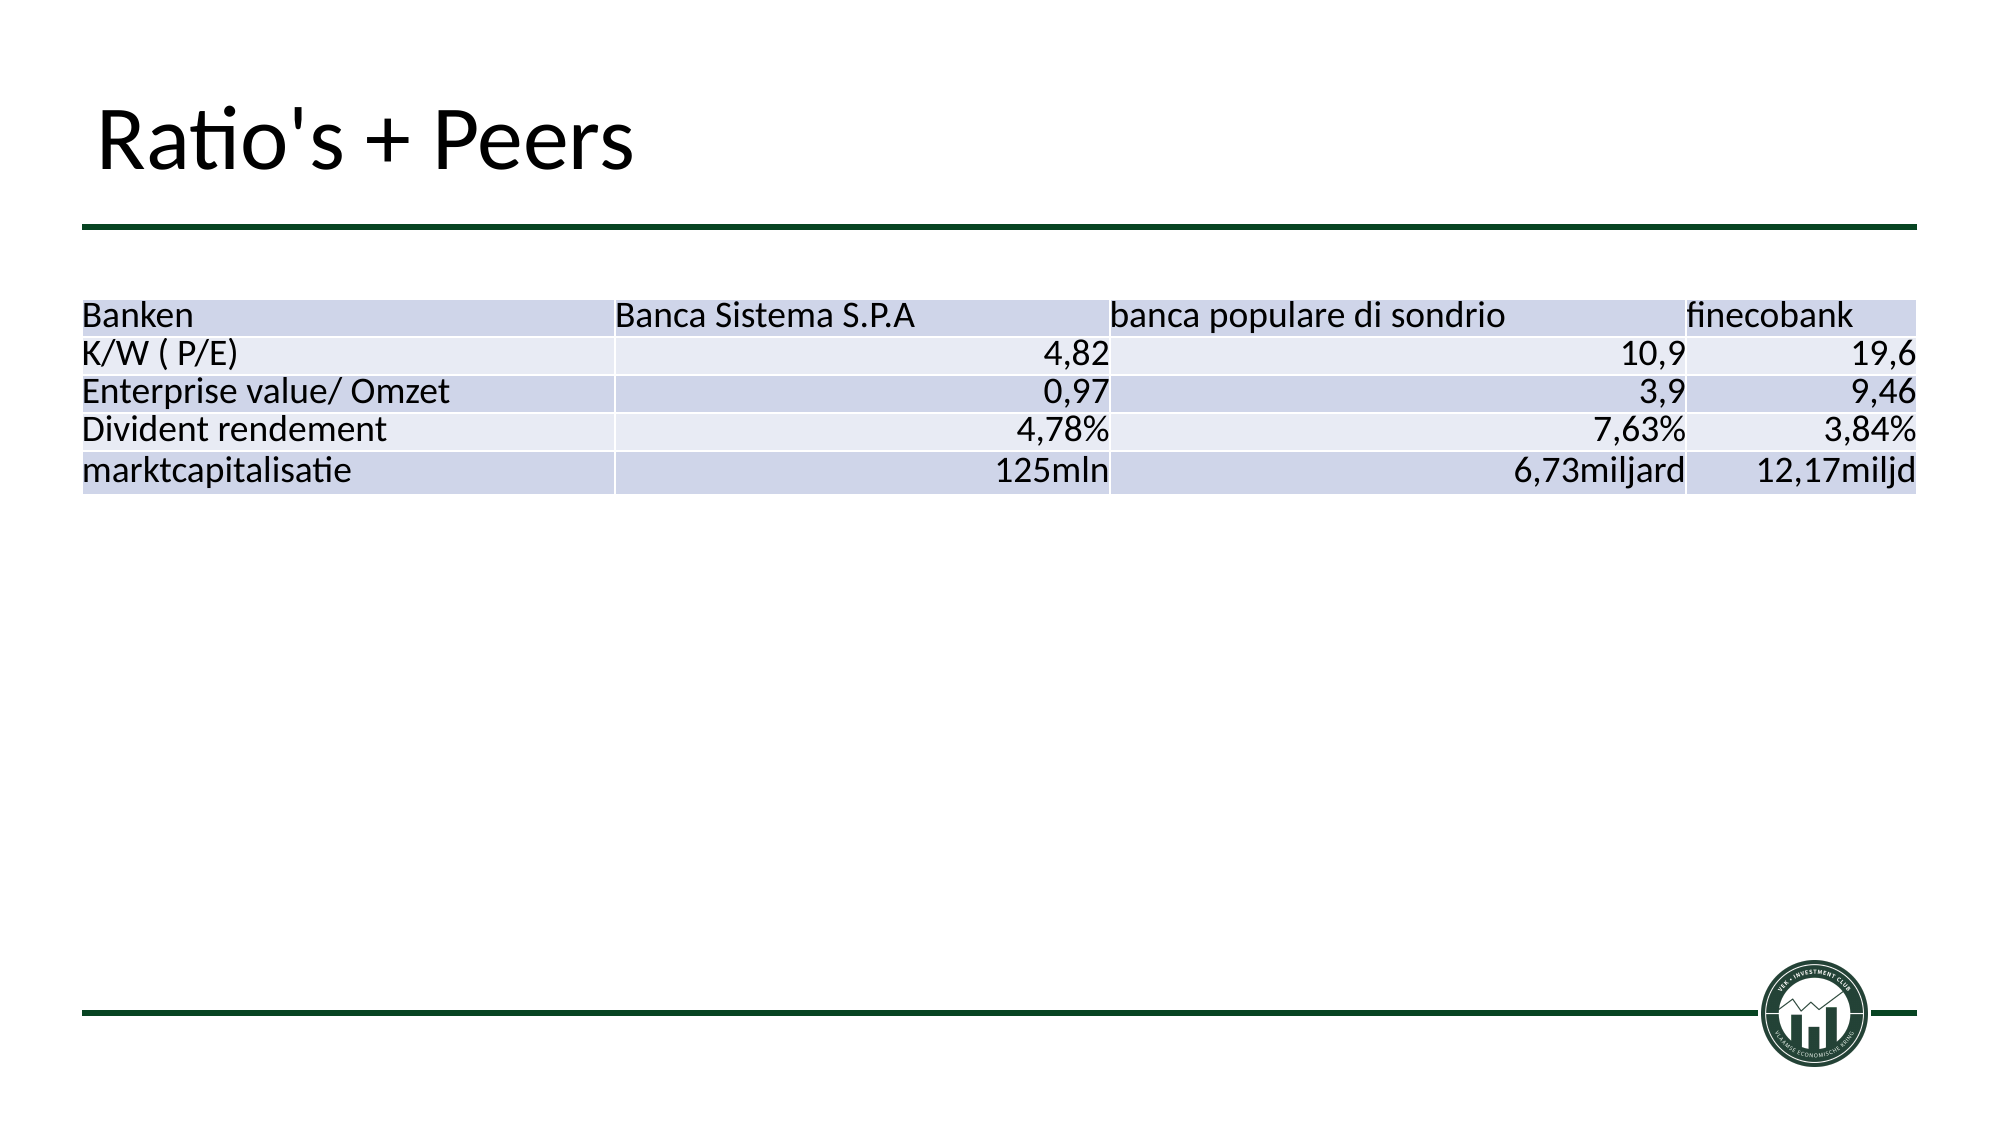

# Ratio's + Peers
| Banken | Banca Sistema S.P.A | banca populare di sondrio | finecobank |
| --- | --- | --- | --- |
| K/W ( P/E) | 4,82 | 10,9 | 19,6 |
| Enterprise value/ Omzet | 0,97 | 3,9 | 9,46 |
| Divident rendement | 4,78% | 7,63% | 3,84% |
| marktcapitalisatie | 125mln | 6,73miljard | 12,17miljd |